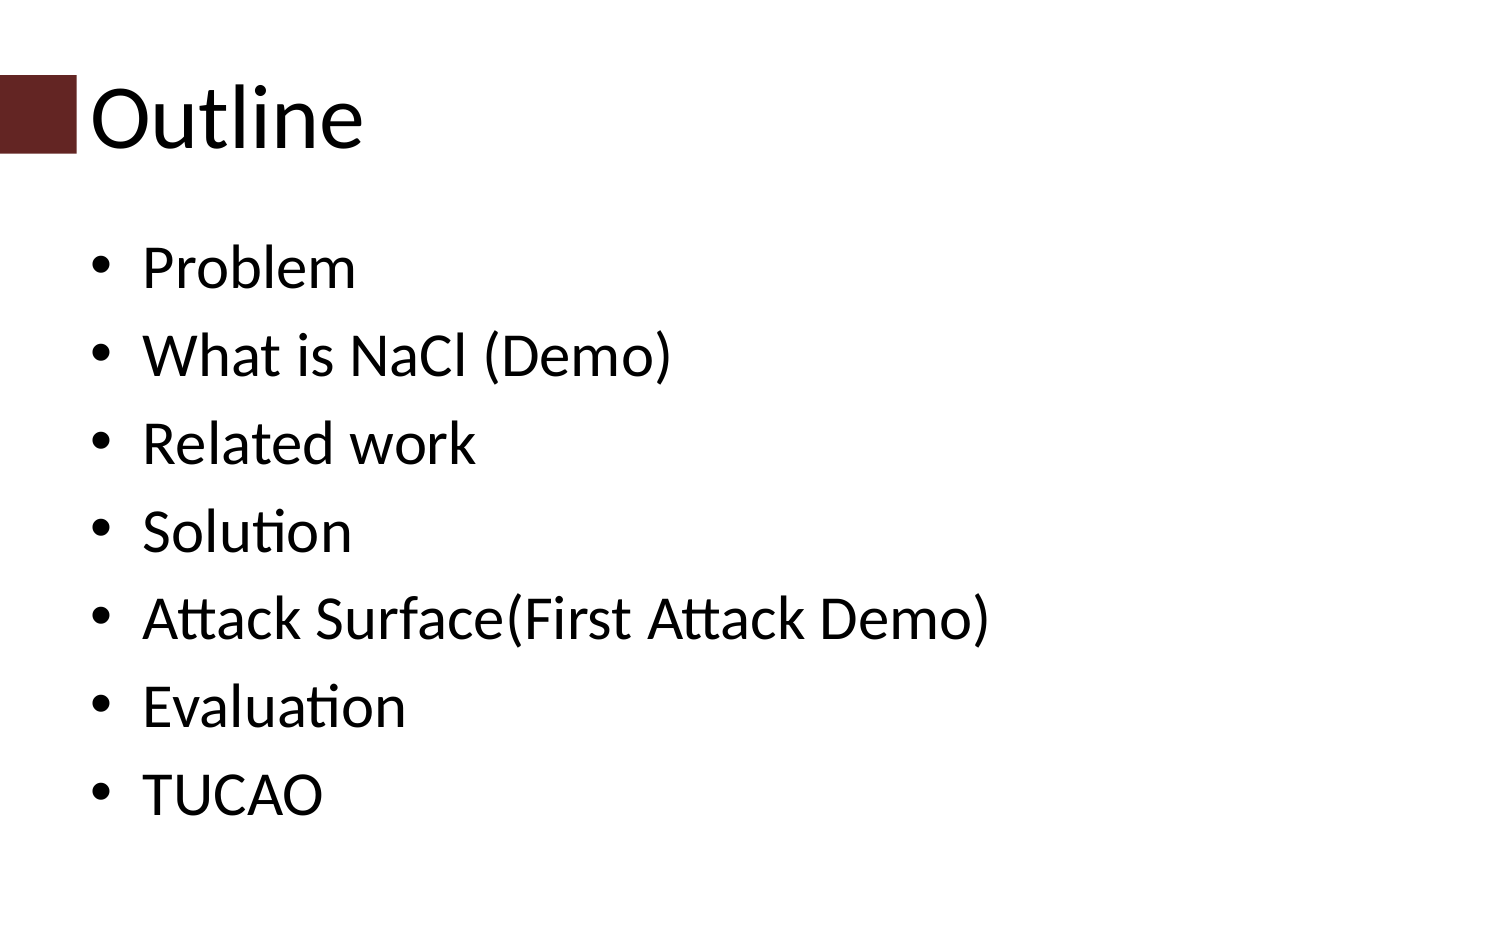

# Outline
Problem
What is NaCl (Demo)
Related work
Solution
Attack Surface(First Attack Demo)
Evaluation
TUCAO